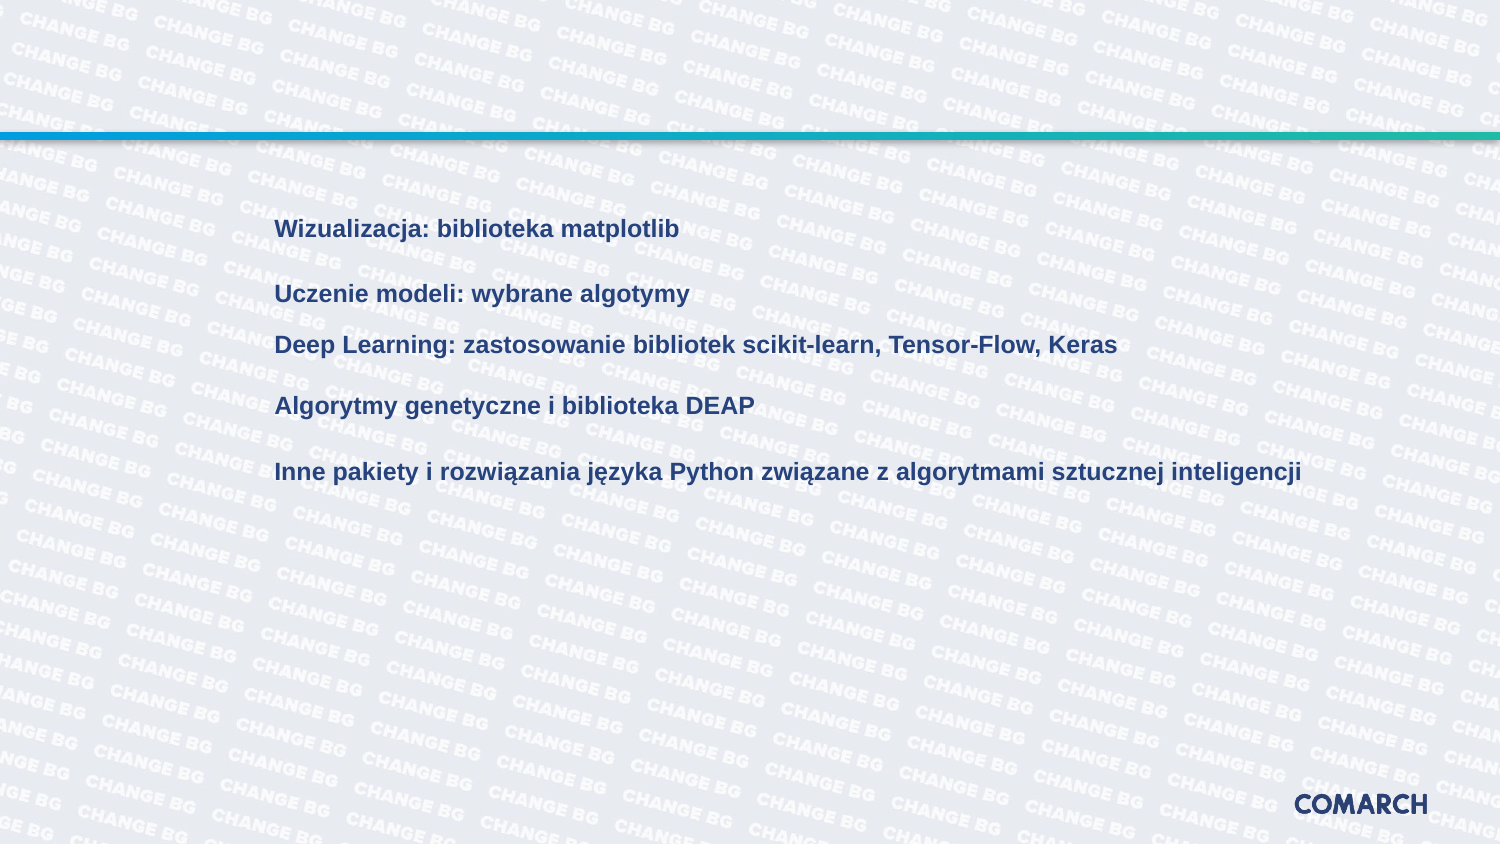

#

Wizualizacja: biblioteka matplotlib

Uczenie modeli: wybrane algotymy
Deep Learning: zastosowanie bibliotek scikit-learn, Tensor-Flow, Keras

Algorytmy genetyczne i biblioteka DEAP

Inne pakiety i rozwiązania języka Python związane z algorytmami sztucznej inteligencji